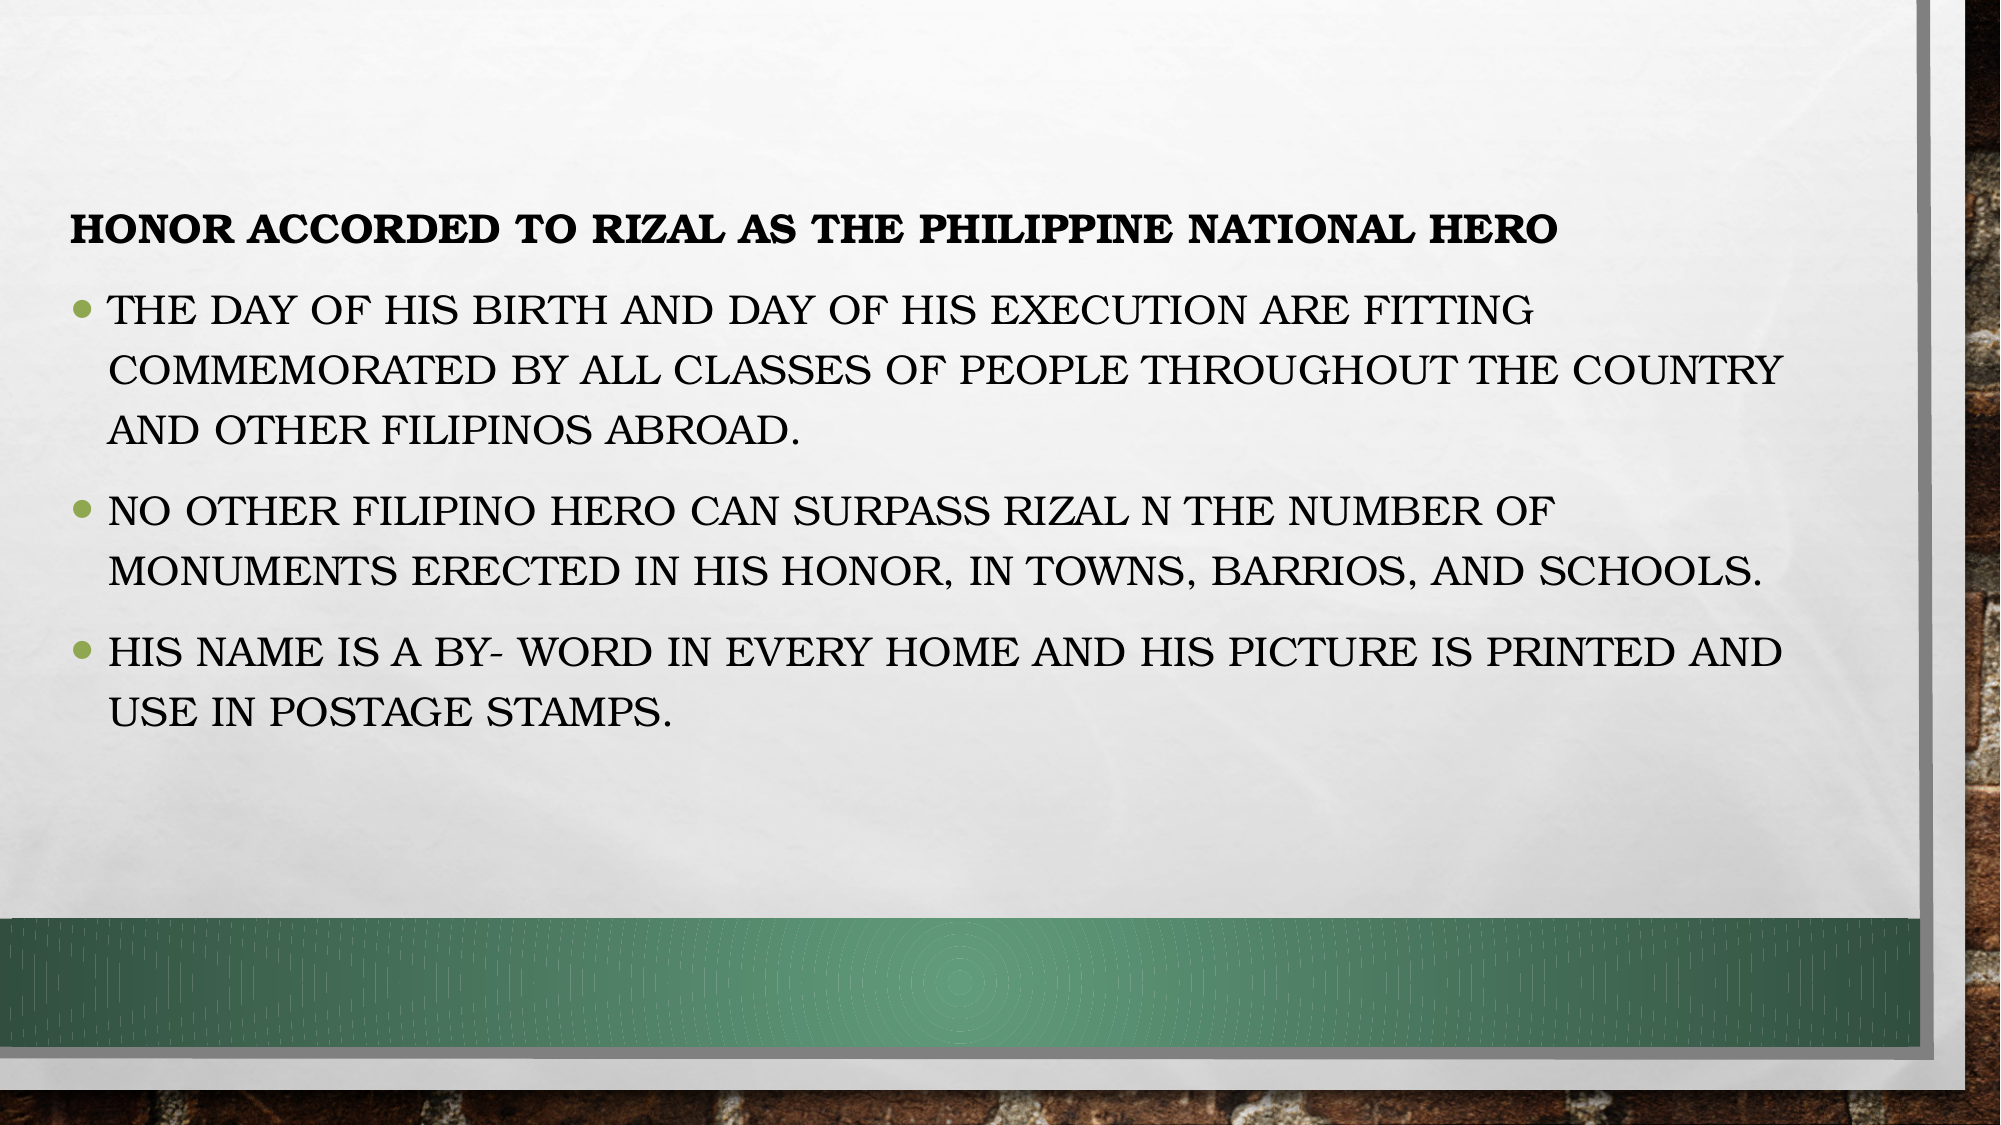

Honor Accorded to Rizal as the Philippine National Hero
The day of his birth and day of his execution are fitting commemorated by all classes of people throughout the country and other Filipinos abroad.
No other Filipino hero can surpass Rizal n the number of monuments erected in his honor, in towns, barrios, and schools.
His name is a by- word in every home and his picture is printed and use in postage stamps.